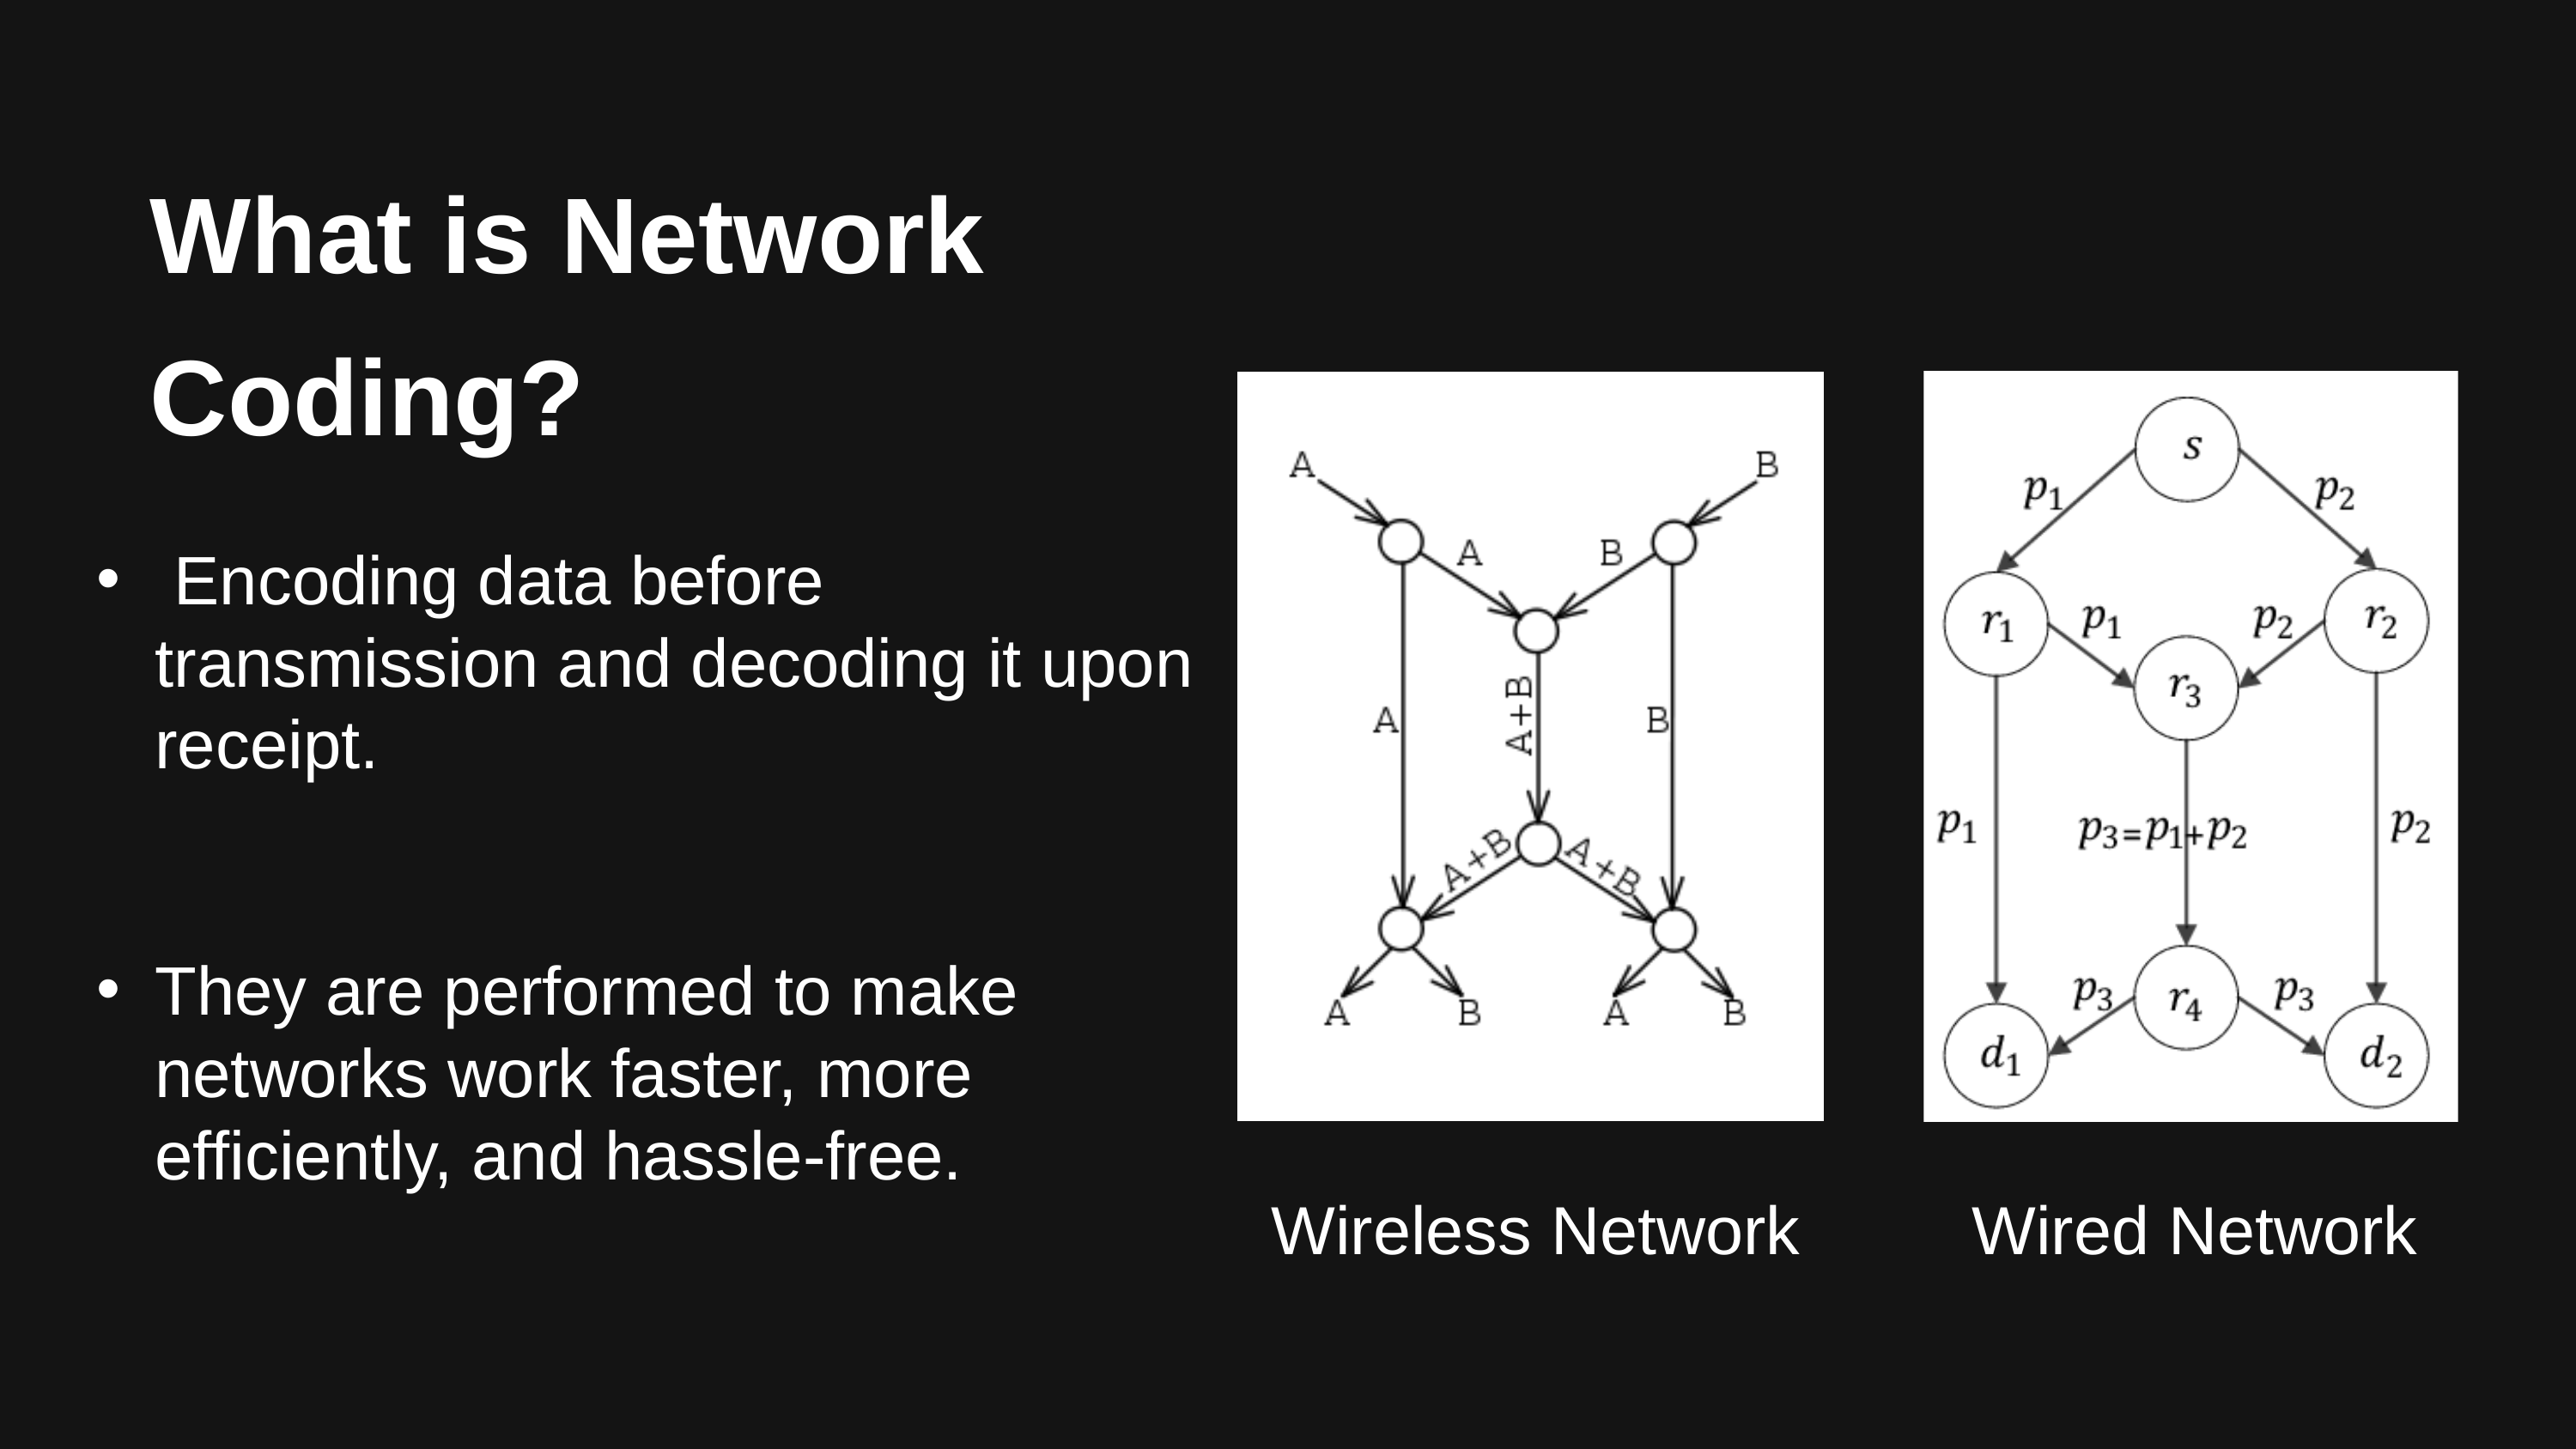

What is Network Coding?

 Encoding data before transmission and decoding it upon receipt.

They are performed to make networks work faster, more efficiently, and hassle-free.
Wireless Network
Wired Network